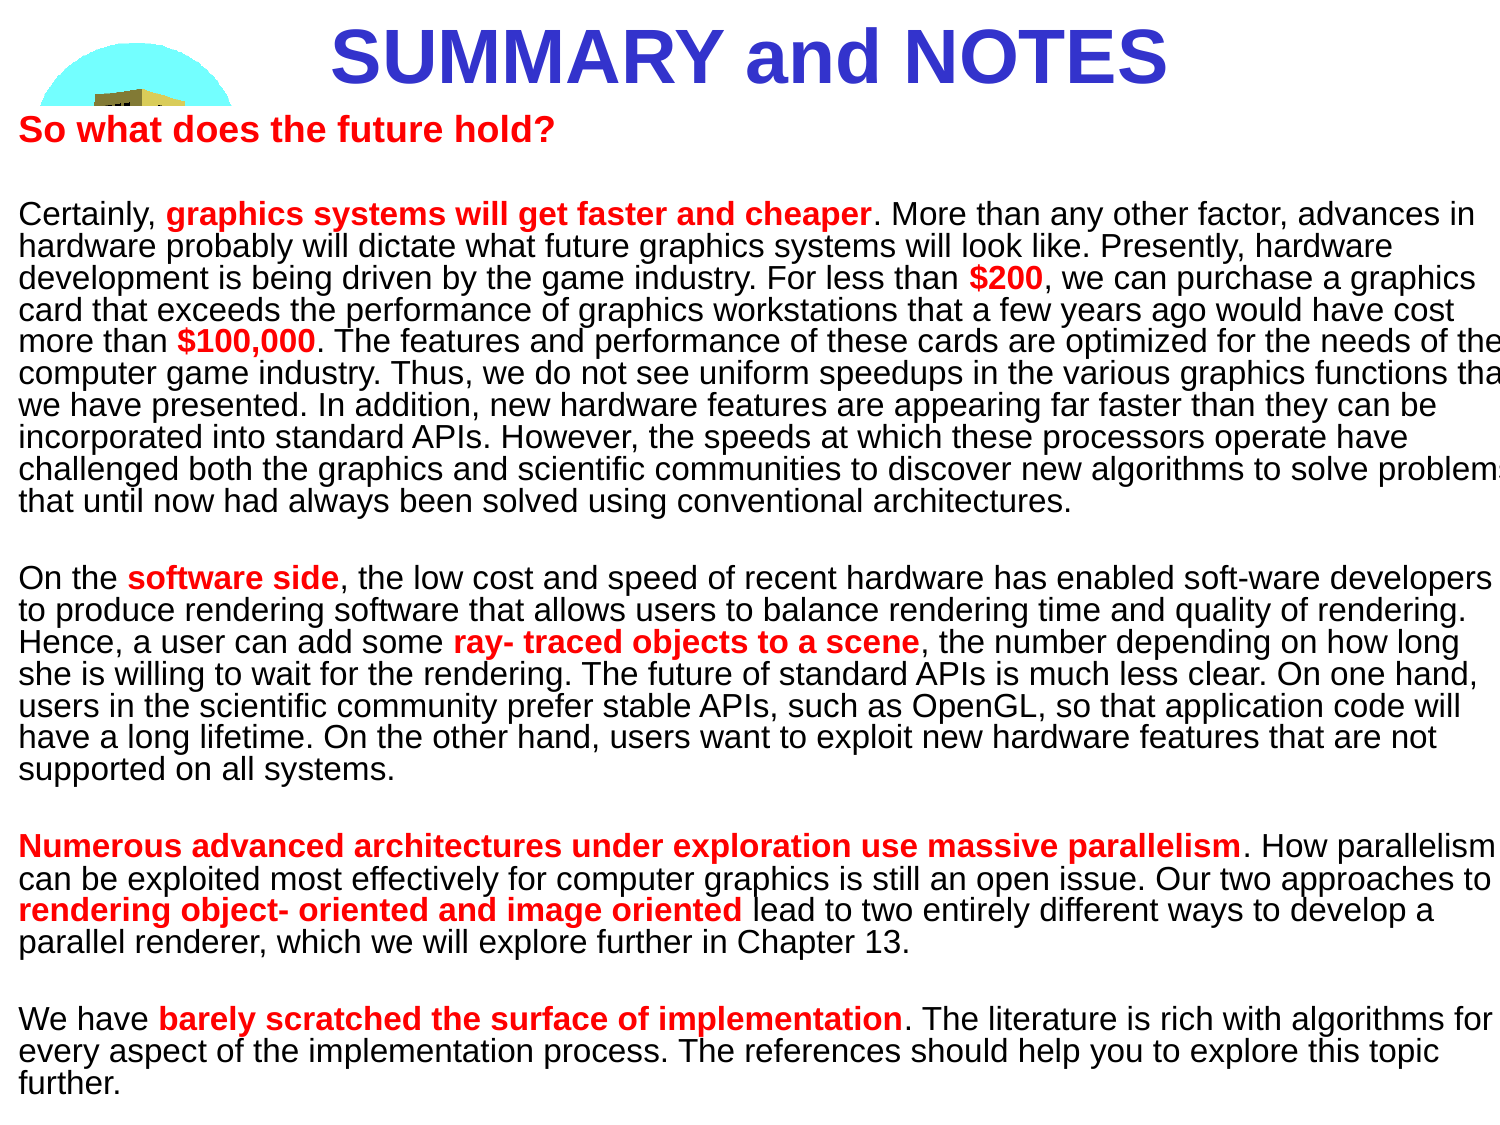

# SUMMARY and NOTES
So what does the future hold?

Certainly, graphics systems will get faster and cheaper. More than any other factor, advances in hardware probably will dictate what future graphics systems will look like. Presently, hardware development is being driven by the game industry. For less than $200, we can purchase a graphics card that exceeds the performance of graphics workstations that a few years ago would have cost more than $100,000. The features and performance of these cards are optimized for the needs of the computer game industry. Thus, we do not see uniform speedups in the various graphics functions that we have presented. In addition, new hardware features are appearing far faster than they can be incorporated into standard APIs. However, the speeds at which these processors operate have challenged both the graphics and scientific communities to discover new algorithms to solve problems that until now had always been solved using conventional architectures.

On the software side, the low cost and speed of recent hardware has enabled soft-ware developers to produce rendering software that allows users to balance rendering time and quality of rendering. Hence, a user can add some ray- traced objects to a scene, the number depending on how long she is willing to wait for the rendering. The future of standard APIs is much less clear. On one hand, users in the scientific community prefer stable APIs, such as OpenGL, so that application code will have a long lifetime. On the other hand, users want to exploit new hardware features that are not supported on all systems.

Numerous advanced architectures under exploration use massive parallelism. How parallelism can be exploited most effectively for computer graphics is still an open issue. Our two approaches to rendering object- oriented and image oriented lead to two entirely different ways to develop a parallel renderer, which we will explore further in Chapter 13.

We have barely scratched the surface of implementation. The literature is rich with algorithms for every aspect of the implementation process. The references should help you to explore this topic further.